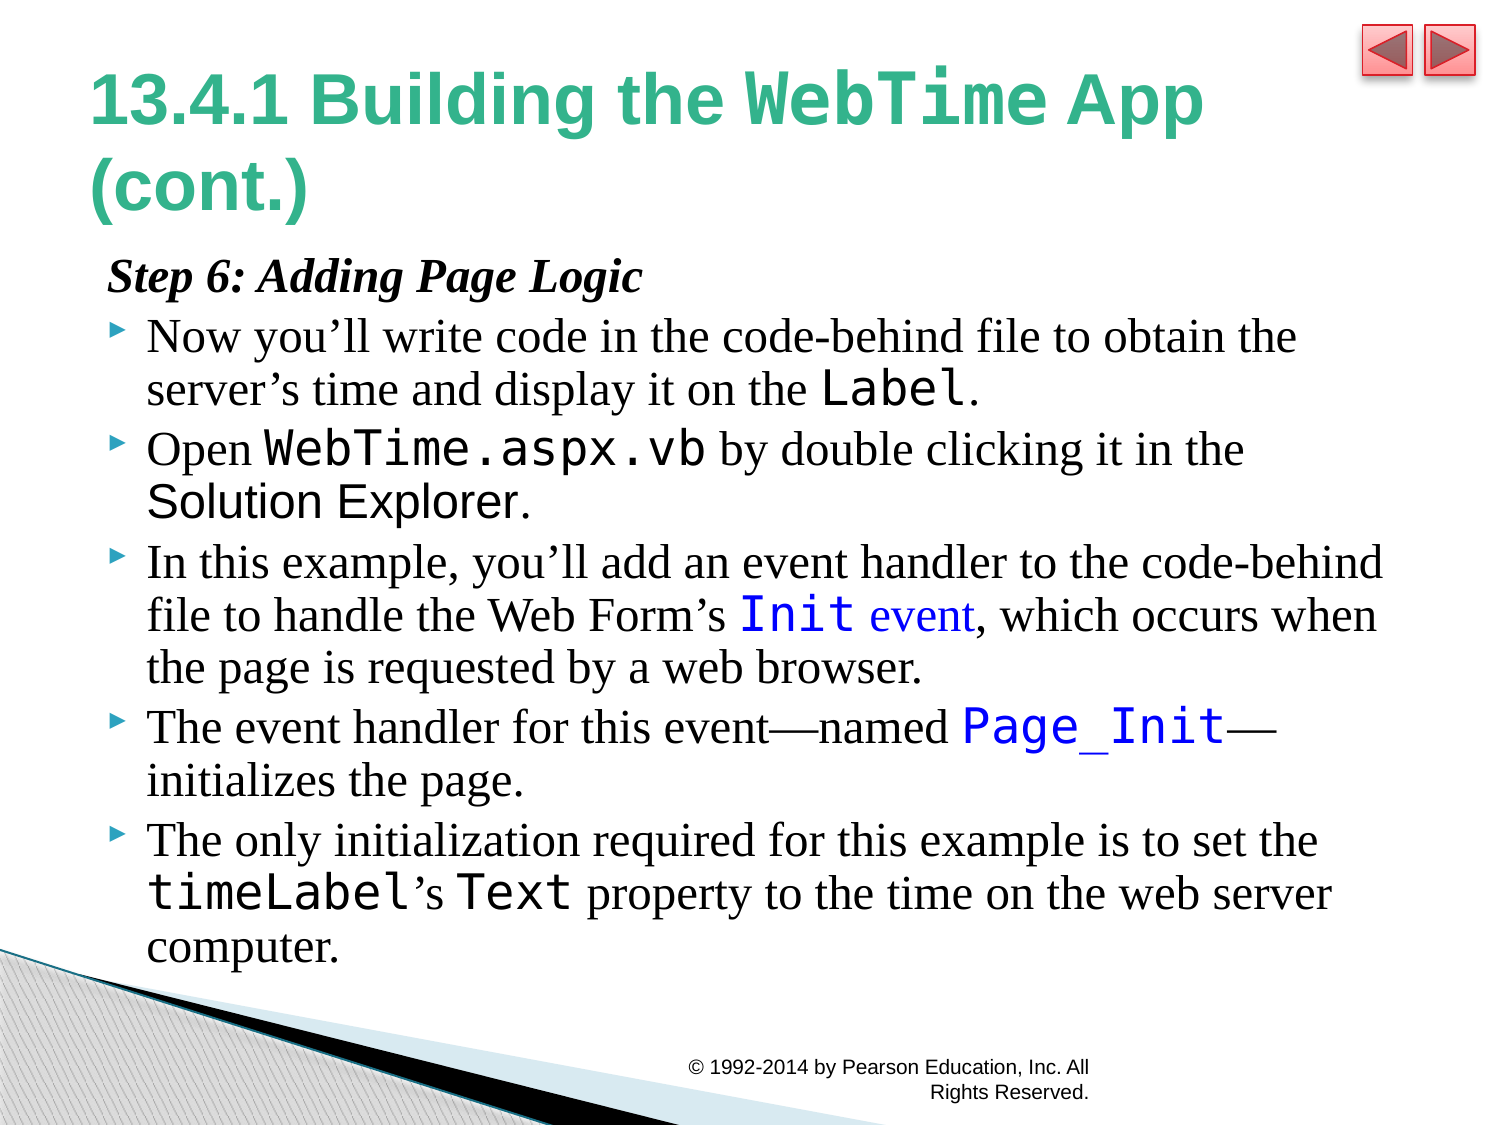

# 13.4.1 Building the WebTime App (cont.)
Step 6: Adding Page Logic
Now you’ll write code in the code-behind file to obtain the server’s time and display it on the Label.
Open WebTime.aspx.vb by double clicking it in the Solution Explorer.
In this example, you’ll add an event handler to the code-behind file to handle the Web Form’s Init event, which occurs when the page is requested by a web browser.
The event handler for this event—named Page_Init—initializes the page.
The only initialization required for this example is to set the timeLabel’s Text property to the time on the web server computer.
© 1992-2014 by Pearson Education, Inc. All Rights Reserved.